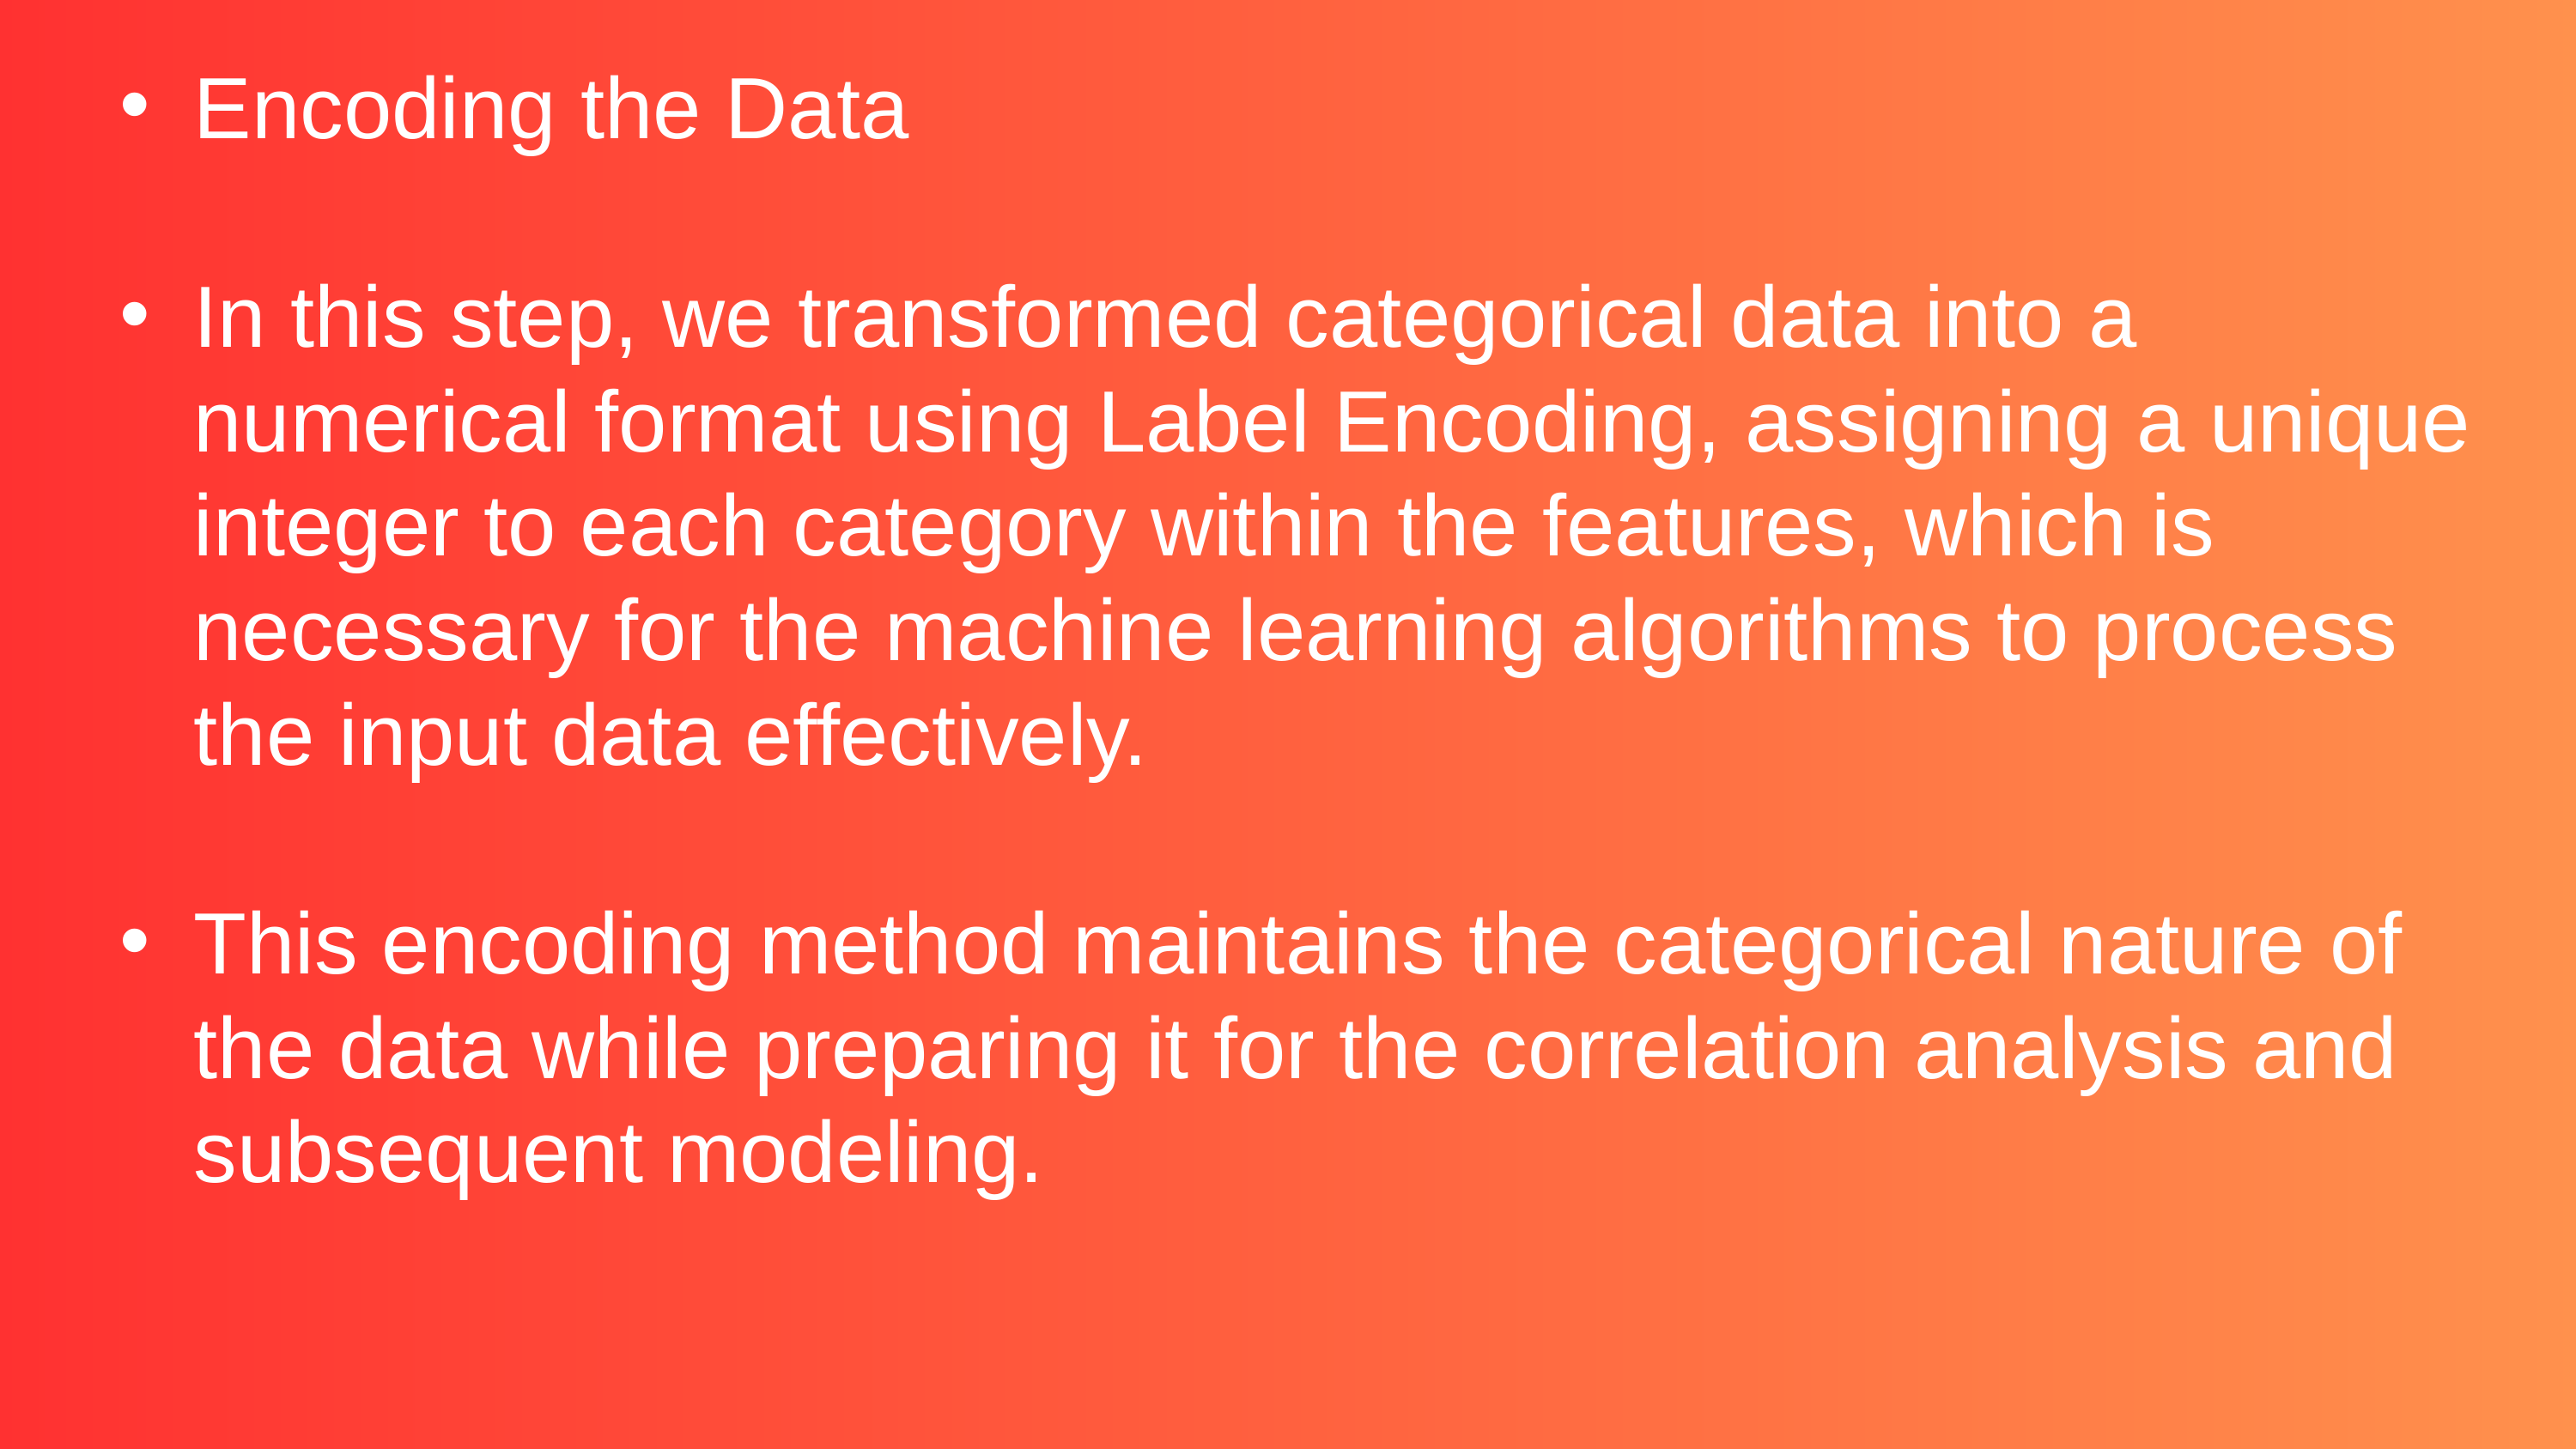

Encoding the Data

In this step, we transformed categorical data into a numerical format using Label Encoding, assigning a unique integer to each category within the features, which is necessary for the machine learning algorithms to process the input data effectively.

This encoding method maintains the categorical nature of the data while preparing it for the correlation analysis and subsequent modeling.